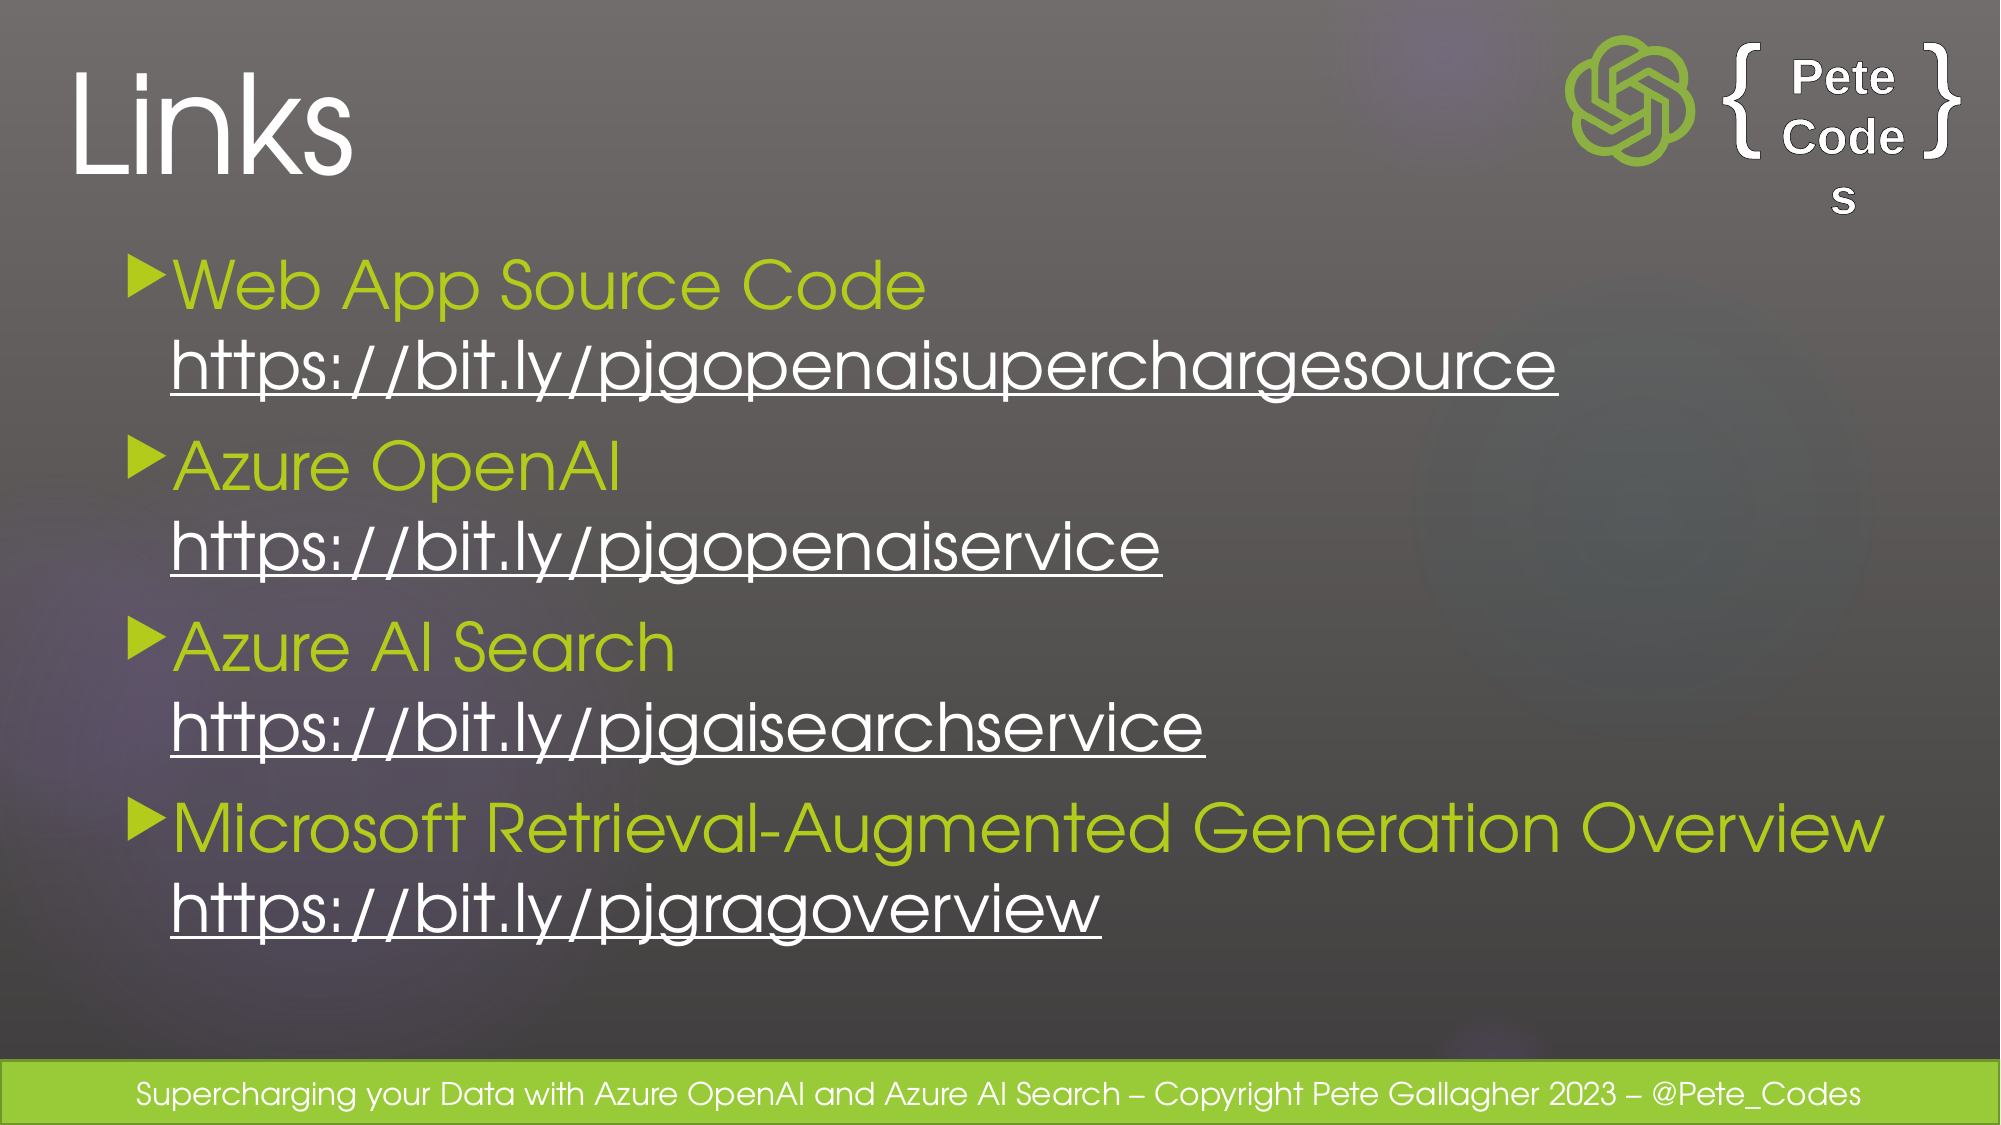

Links
Web App Source Code
https://bit.ly/pjgopenaisuperchargesource
Azure OpenAI
https://bit.ly/pjgopenaiservice
Azure AI Search
https://bit.ly/pjgaisearchservice
Microsoft Retrieval-Augmented Generation Overview
https://bit.ly/pjgragoverview